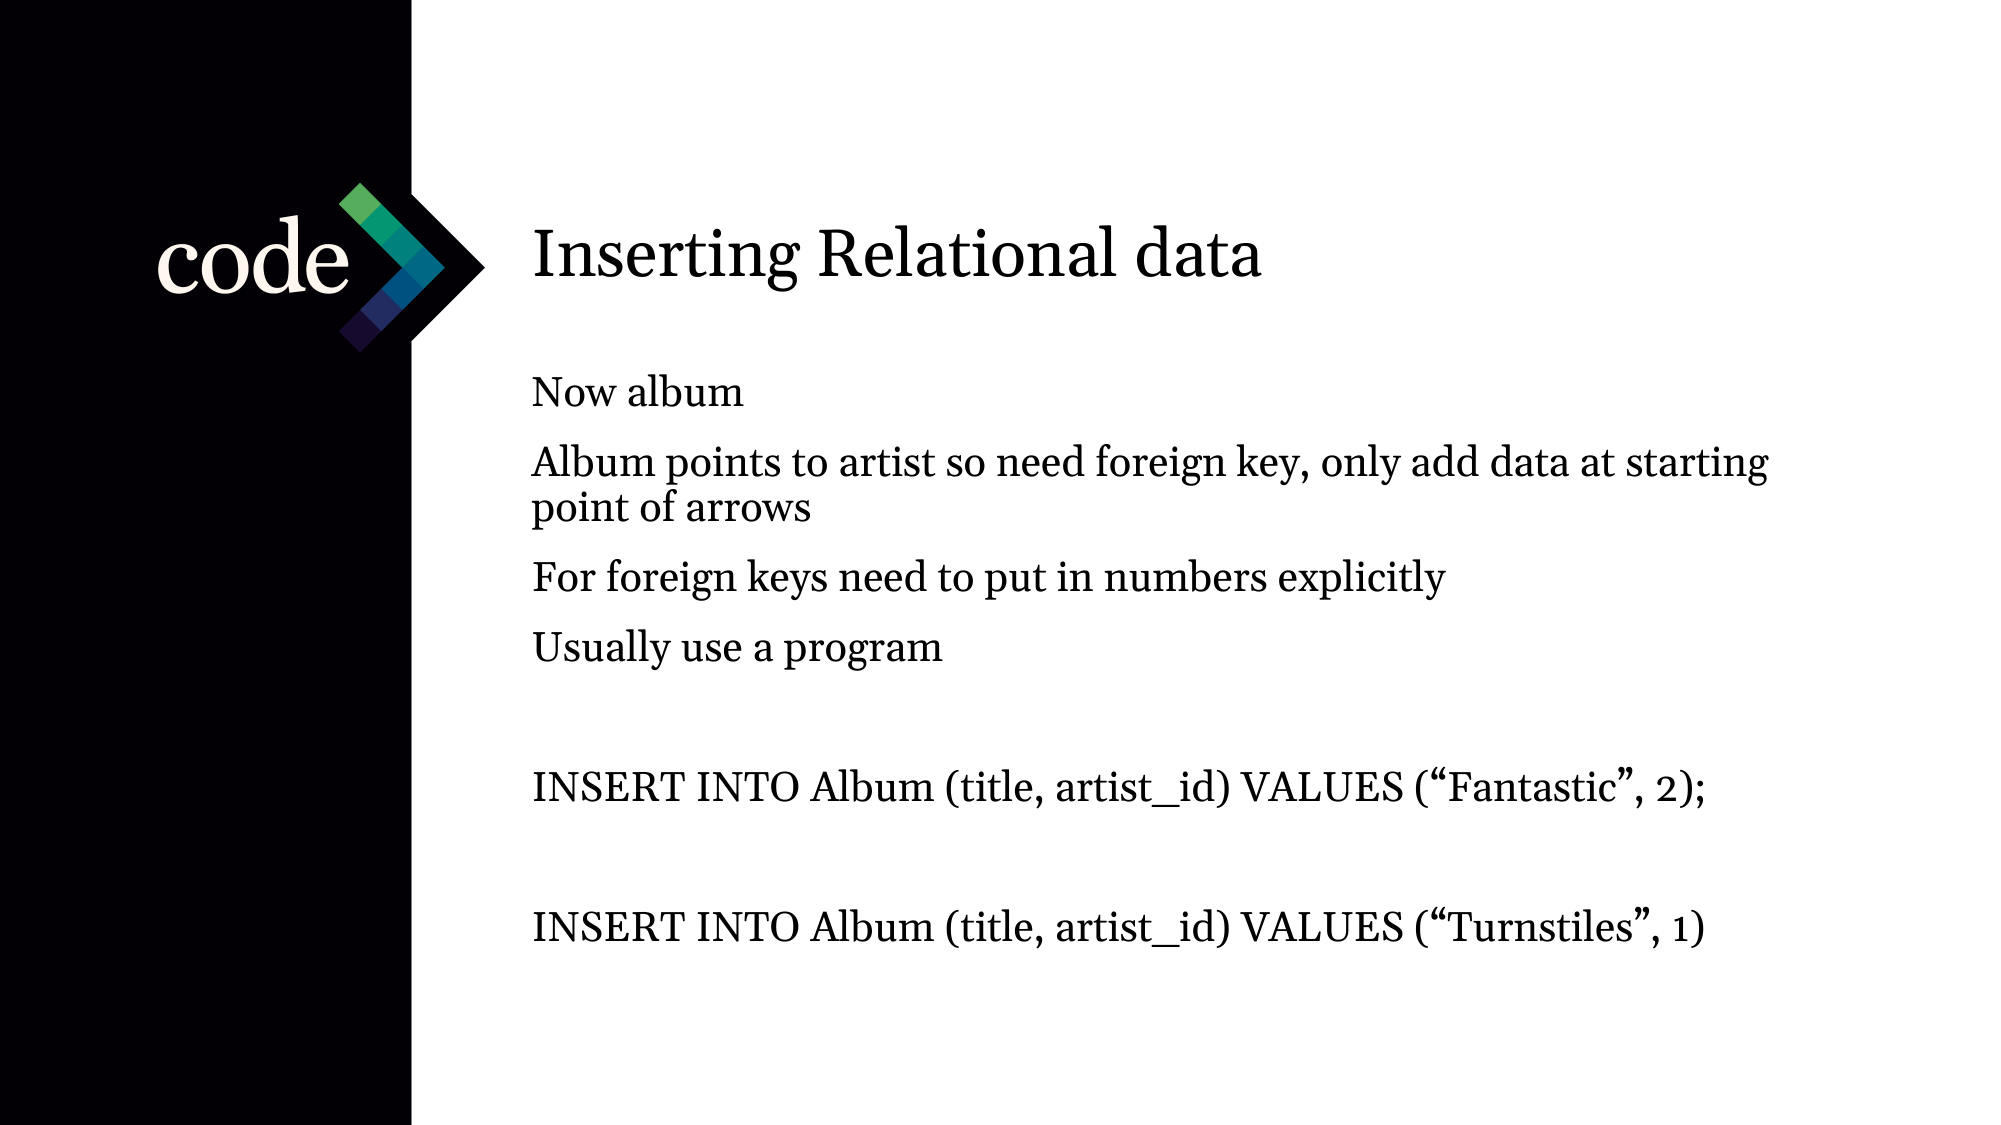

Inserting Relational data
Now album
Album points to artist so need foreign key, only add data at starting point of arrows
For foreign keys need to put in numbers explicitly
Usually use a program

INSERT INTO Album (title, artist_id) VALUES (“Fantastic”, 2);

INSERT INTO Album (title, artist_id) VALUES (“Turnstiles”, 1)